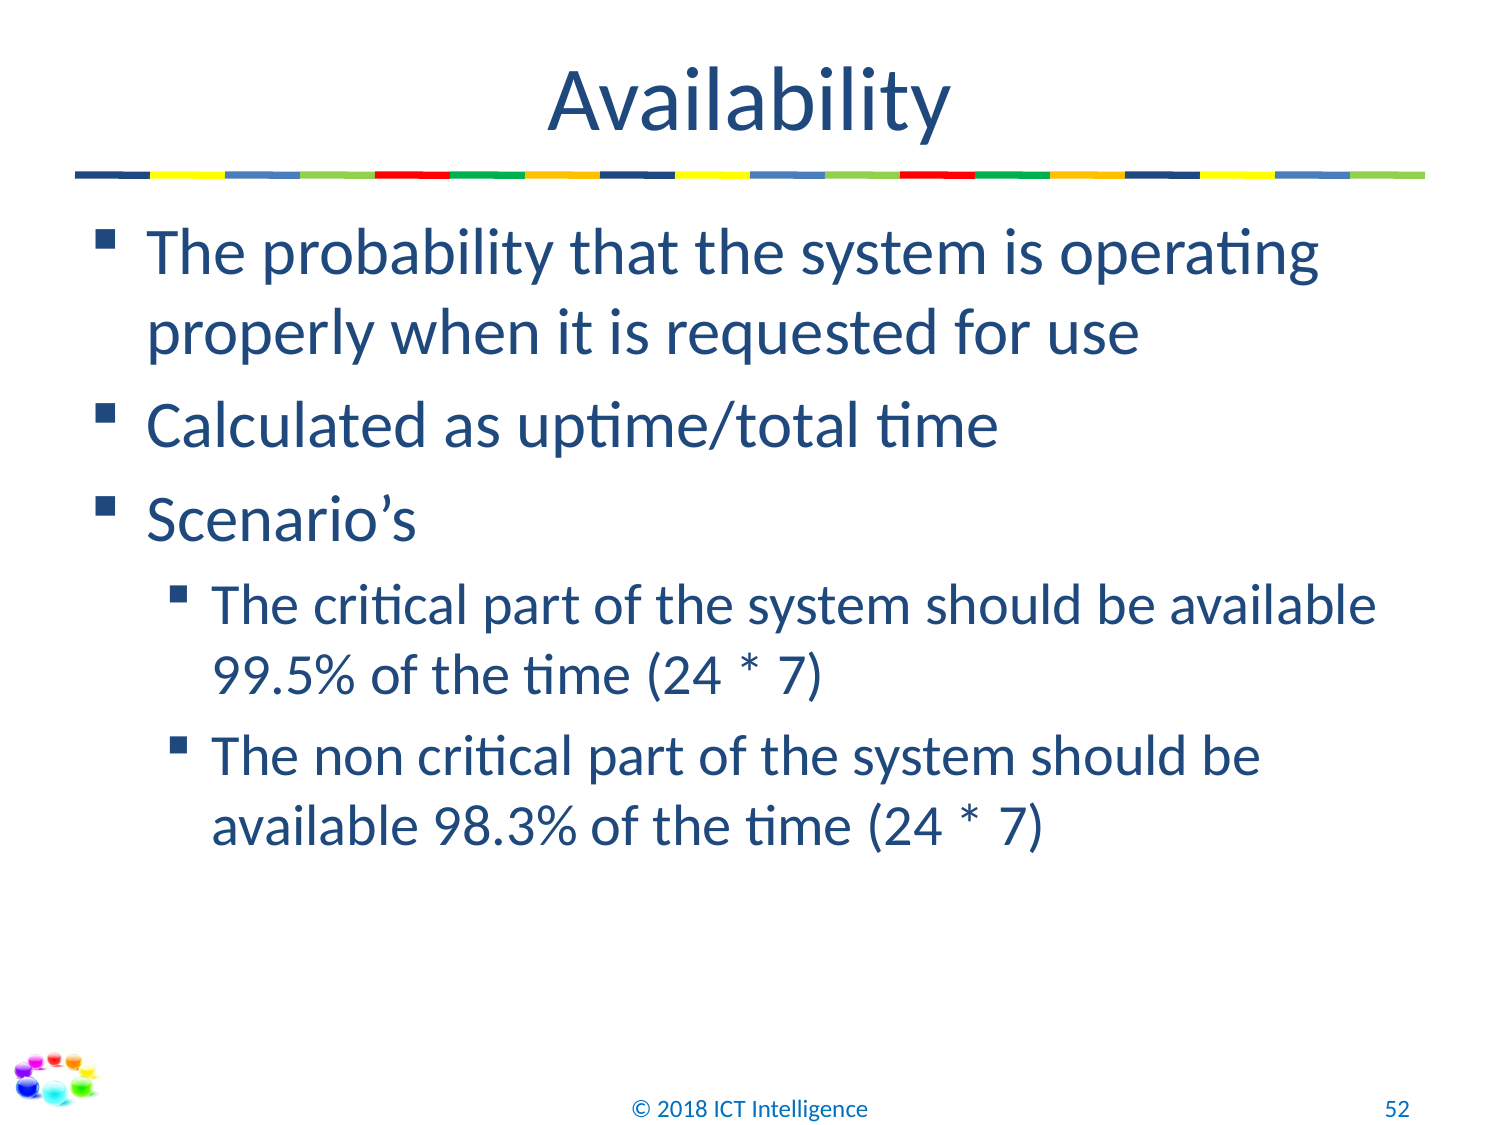

# Availability
The probability that the system is operating properly when it is requested for use
Calculated as uptime/total time
Scenario’s
The critical part of the system should be available 99.5% of the time (24 * 7)
The non critical part of the system should be available 98.3% of the time (24 * 7)

© 2018 ICT Intelligence
52